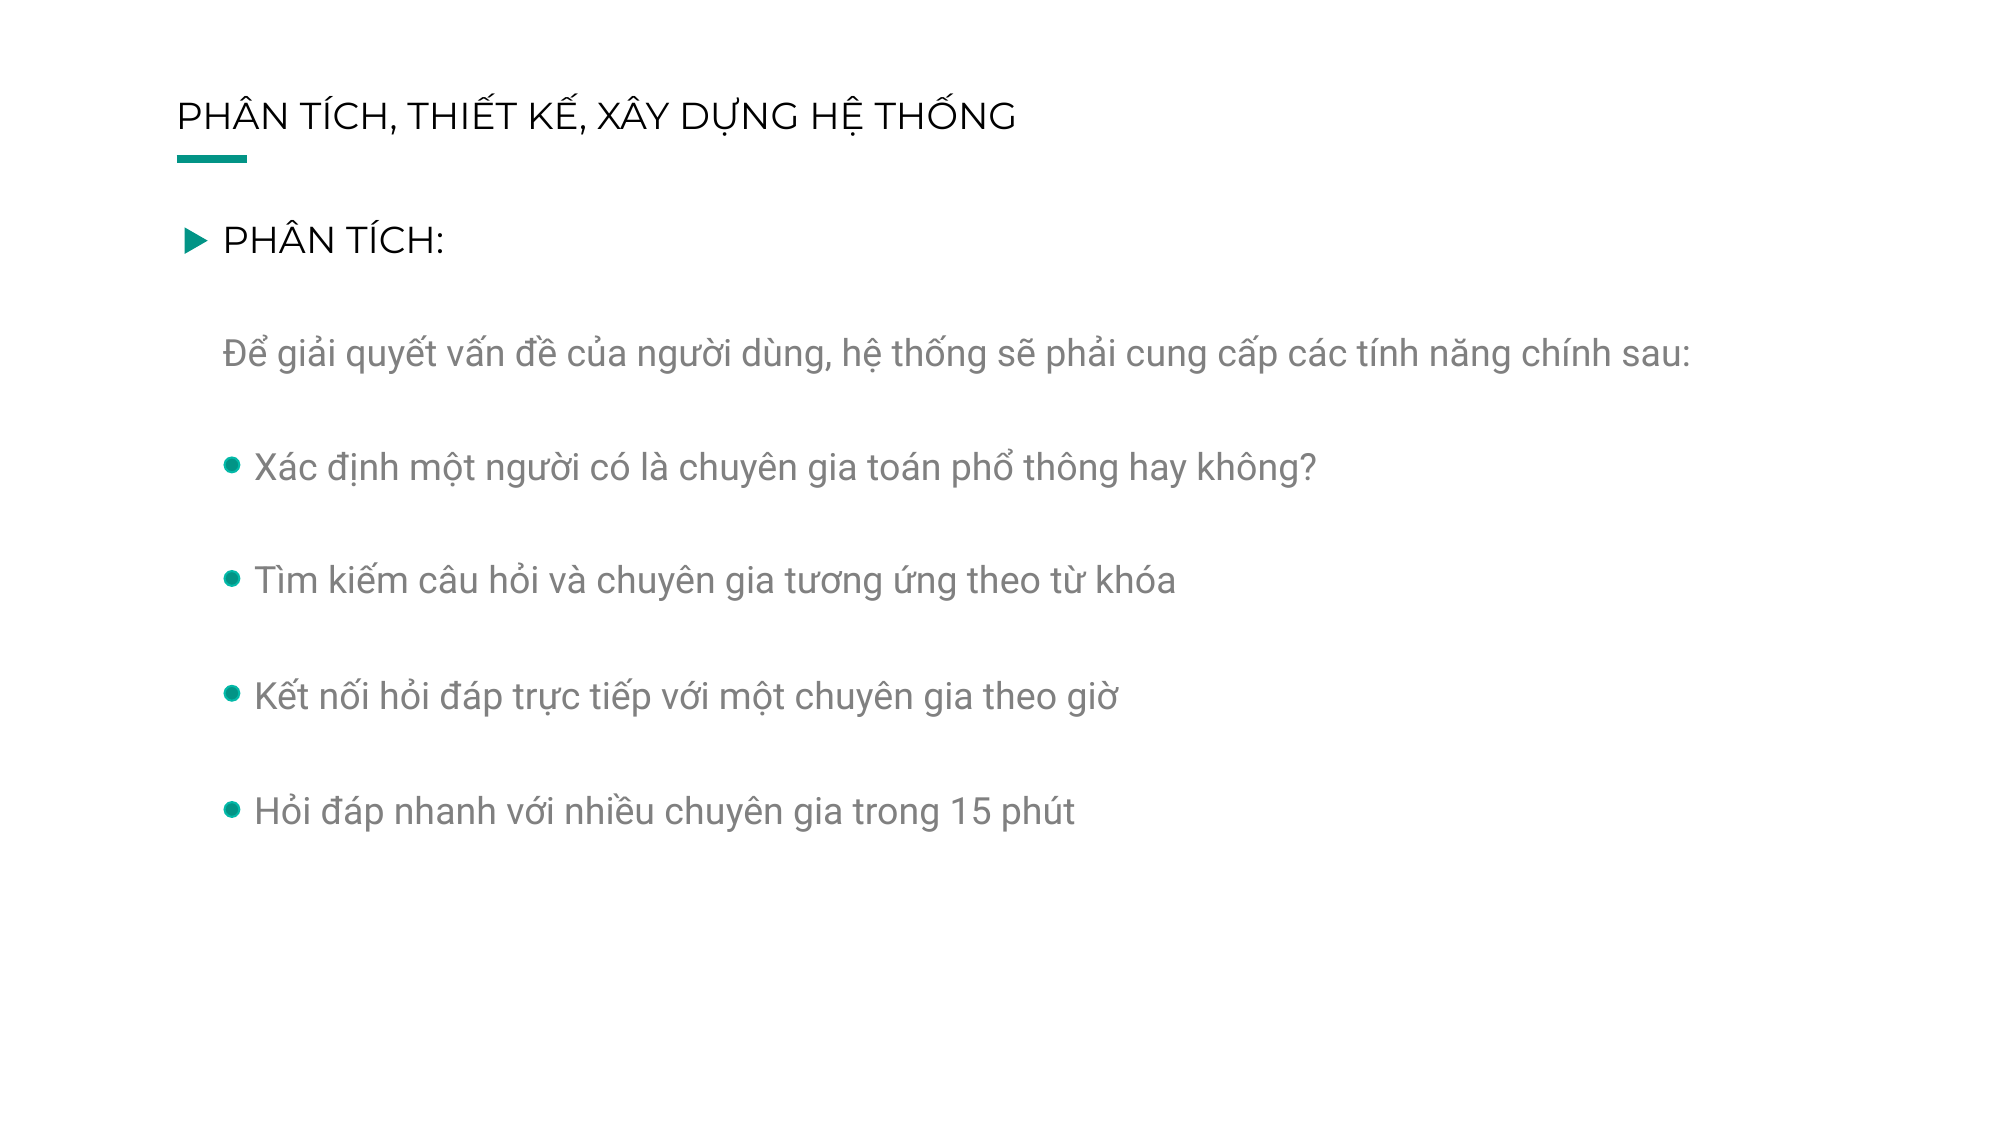

PHÂN TÍCH, THIẾT KẾ, XÂY DỰNG HỆ THỐNG
PHÂN TÍCH:

Để giải quyết vấn đề của người dùng, hệ thống sẽ phải cung cấp các tính năng chính sau:
Xác định một người có là chuyên gia toán phổ thông hay không?

Tìm kiếm câu hỏi và chuyên gia tương ứng theo từ khóa

Kết nối hỏi đáp trực tiếp với một chuyên gia theo giờ

Hỏi đáp nhanh với nhiều chuyên gia trong 15 phút